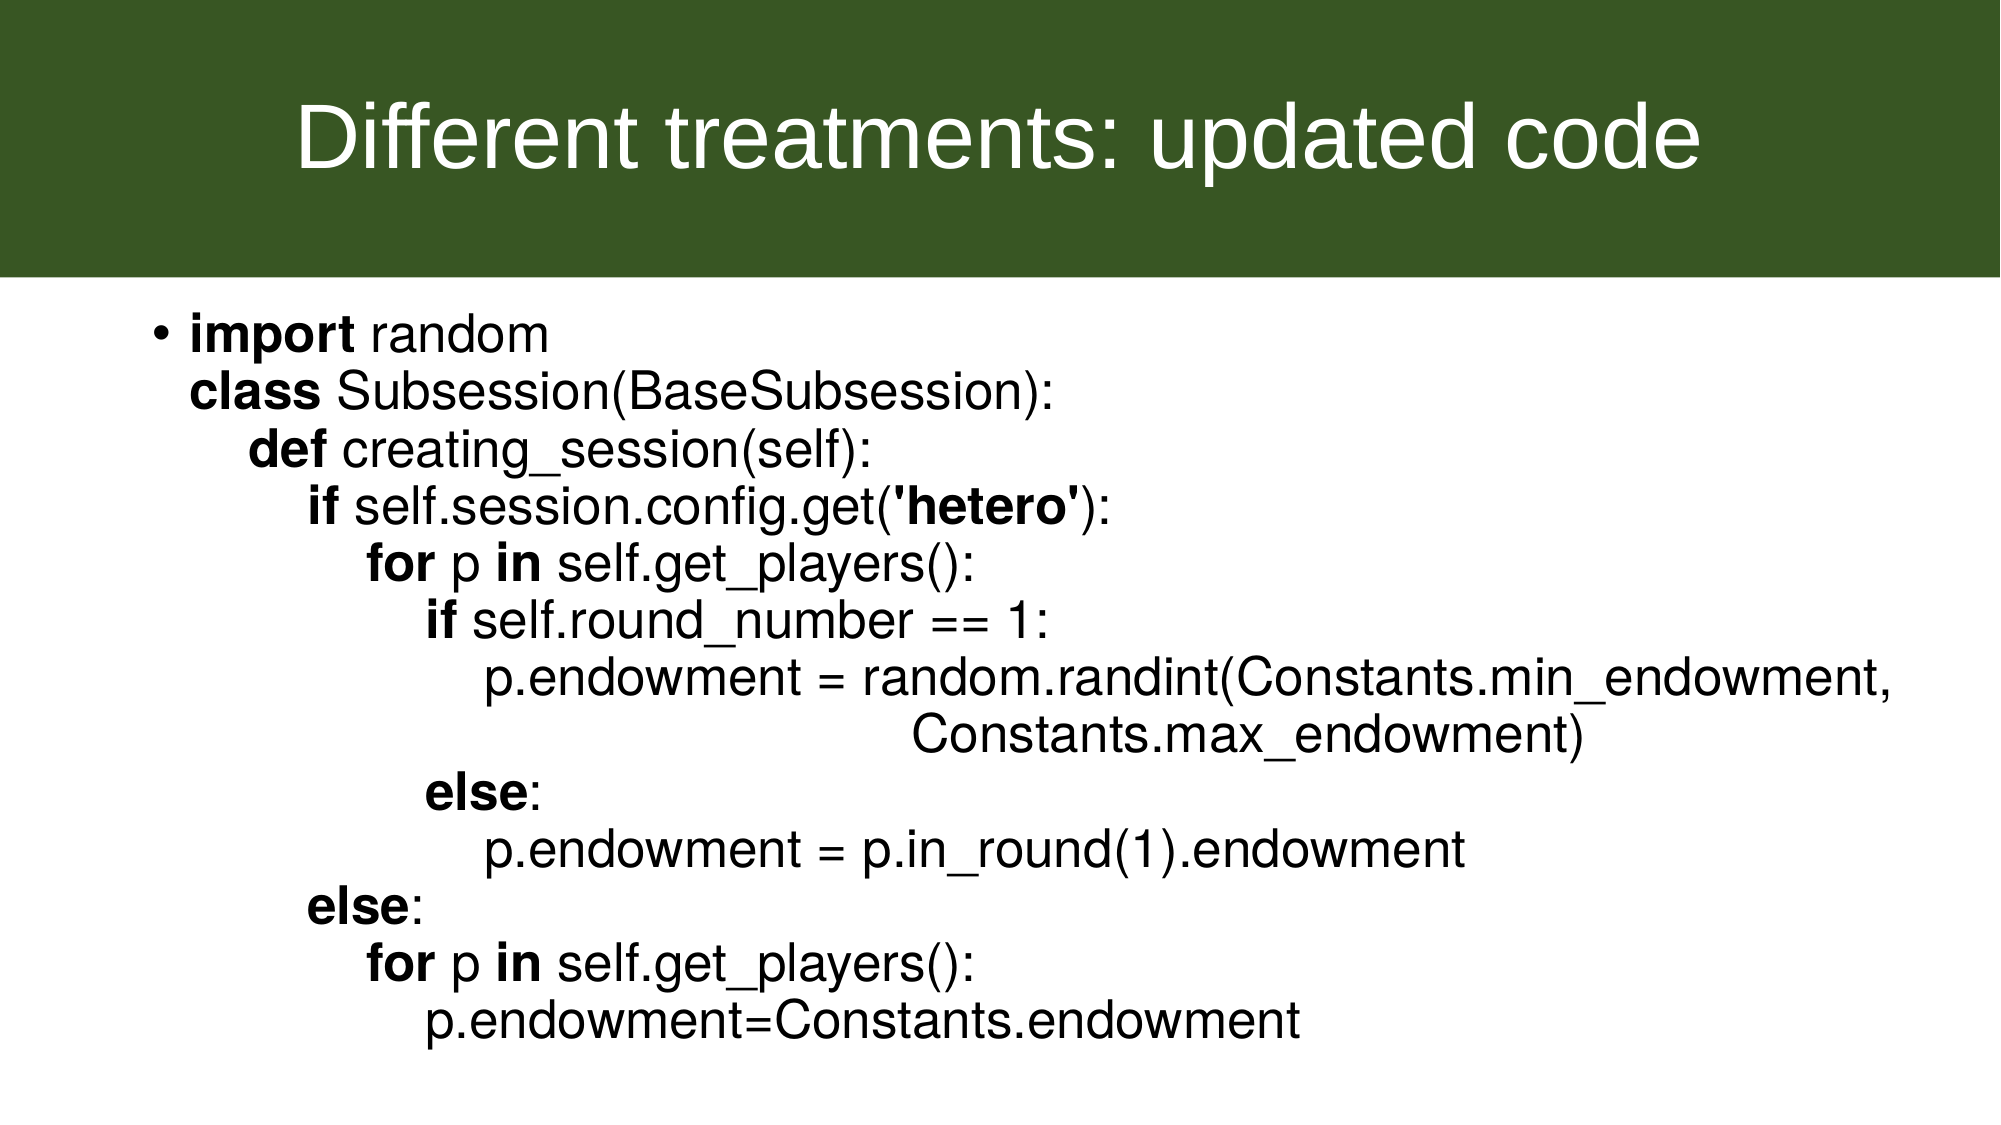

# Different treatments: updated code
import random
class Subsession(BaseSubsession):
    def creating_session(self):
        if self.session.config.get('hetero'):
            for p in self.get_players():
                if self.round_number == 1:
                    p.endowment = random.randint(Constants.min_endowment,
                                                 Constants.max_endowment)
                else:
                    p.endowment = p.in_round(1).endowment
        else:
            for p in self.get_players():
                p.endowment=Constants.endowment